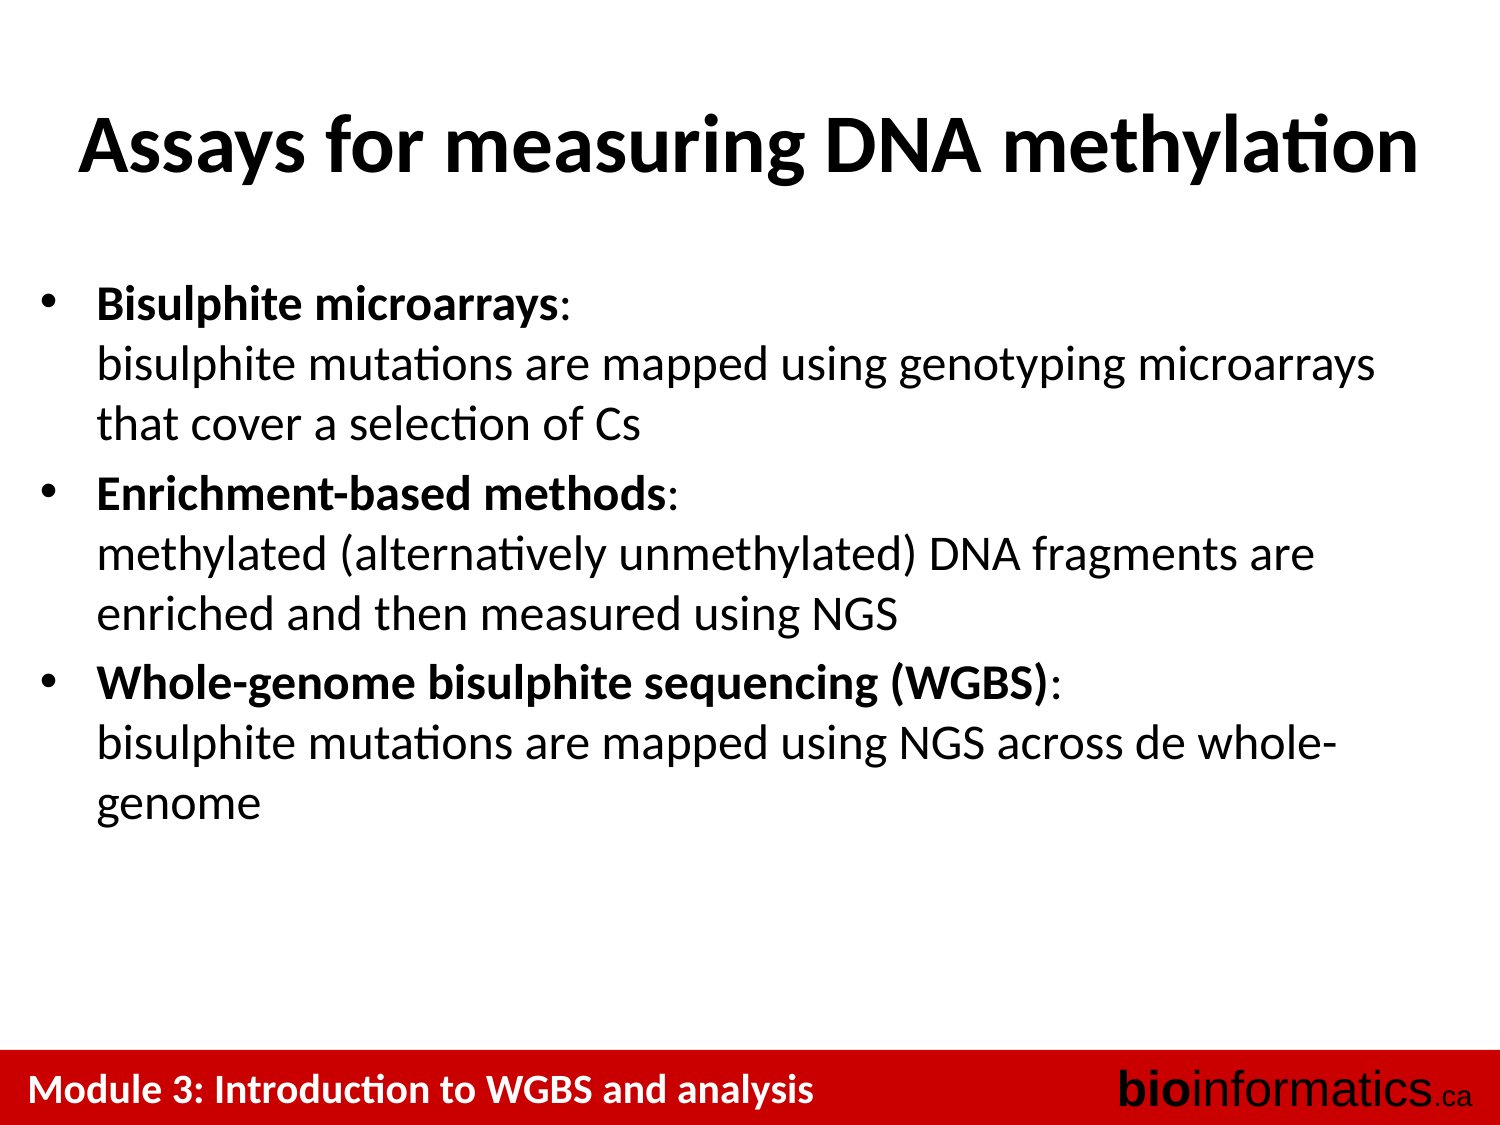

# Assays for measuring DNA methylation
Bisulphite microarrays:
bisulphite mutations are mapped using genotyping microarrays that cover a selection of Cs
Enrichment-based methods:
methylated (alternatively unmethylated) DNA fragments are enriched and then measured using NGS
Whole-genome bisulphite sequencing (WGBS):
bisulphite mutations are mapped using NGS across de whole-genome